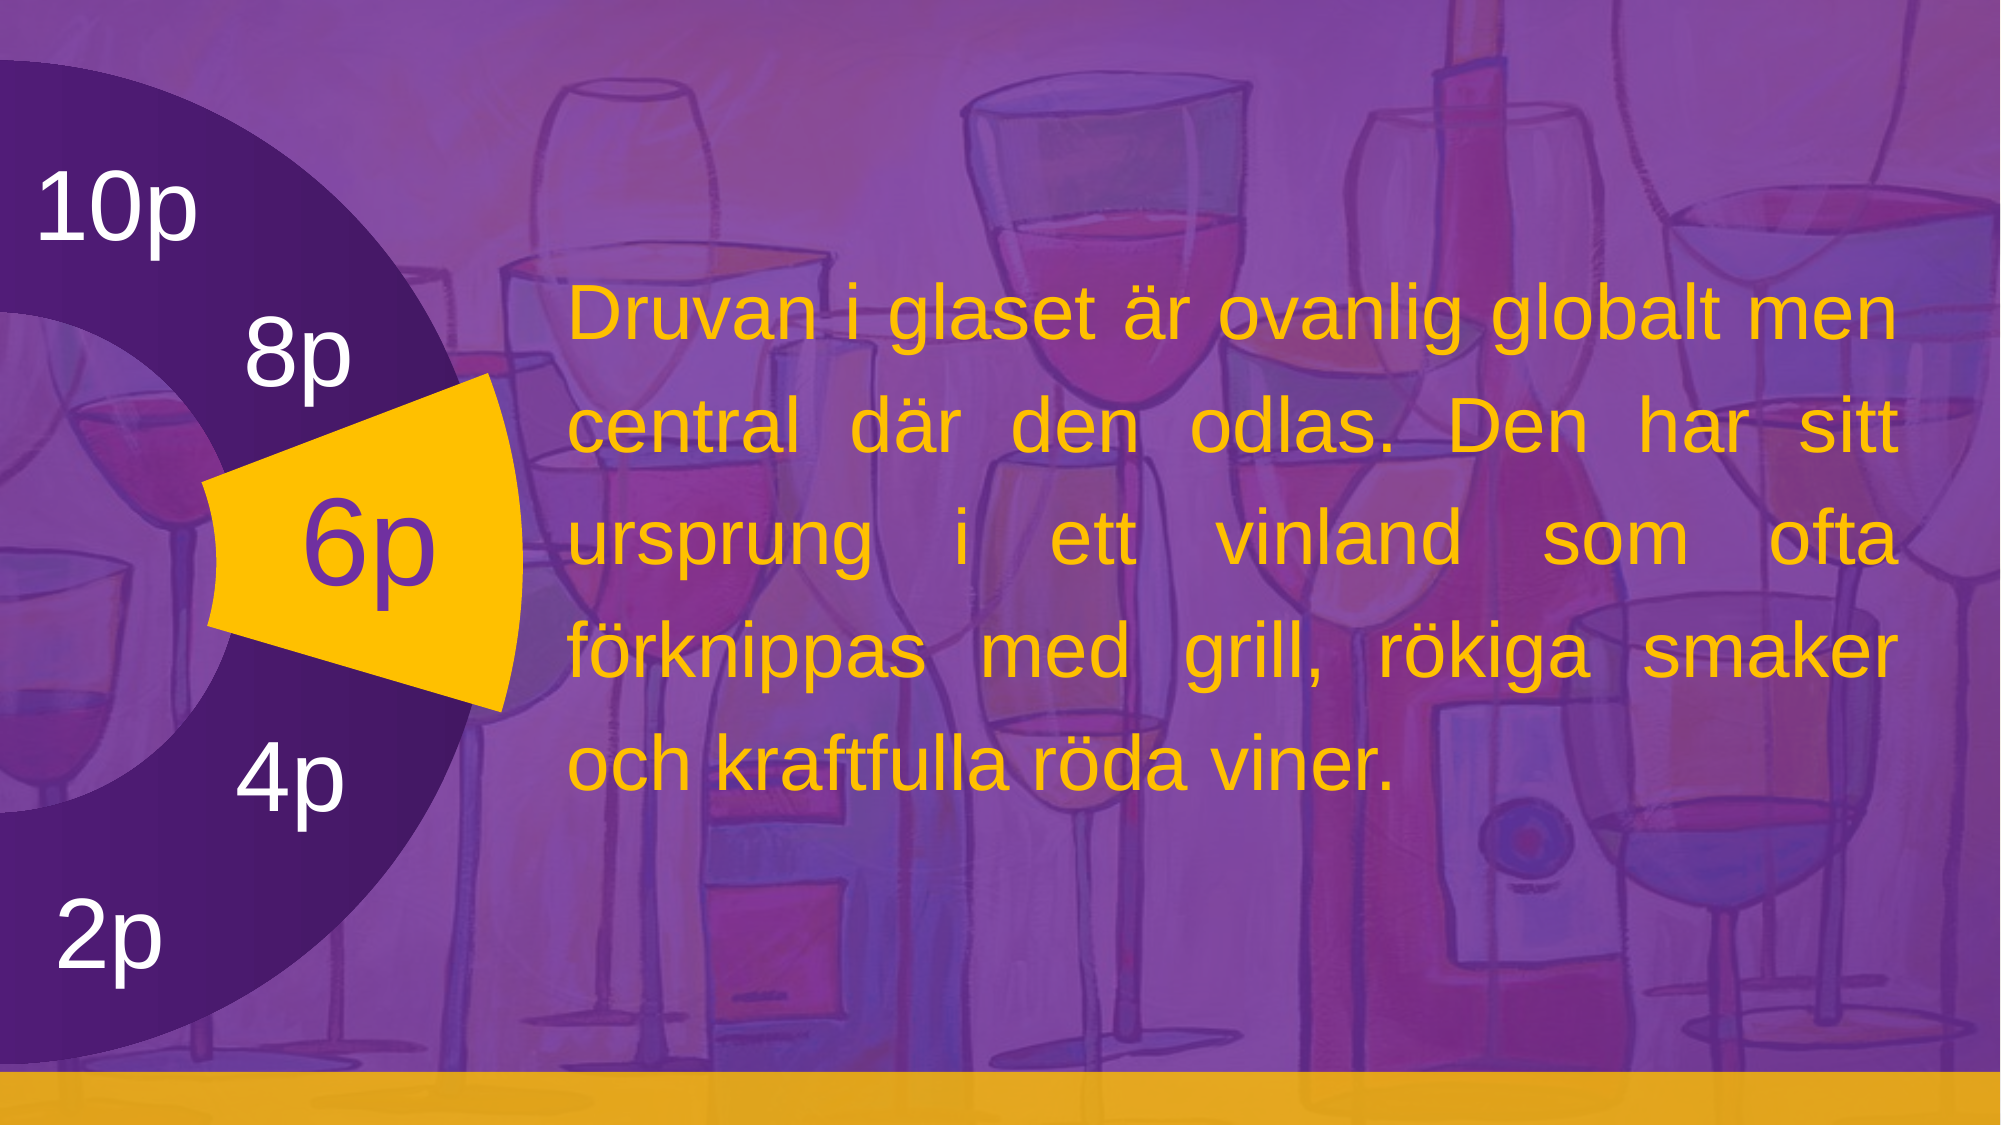

# 10p
8p
Druvan i glaset är ovanlig globalt men central där den odlas. Den har sitt ursprung i ett vinland som ofta förknippas med grill, rökiga smaker och kraftfulla röda viner.
6p
4p
2p